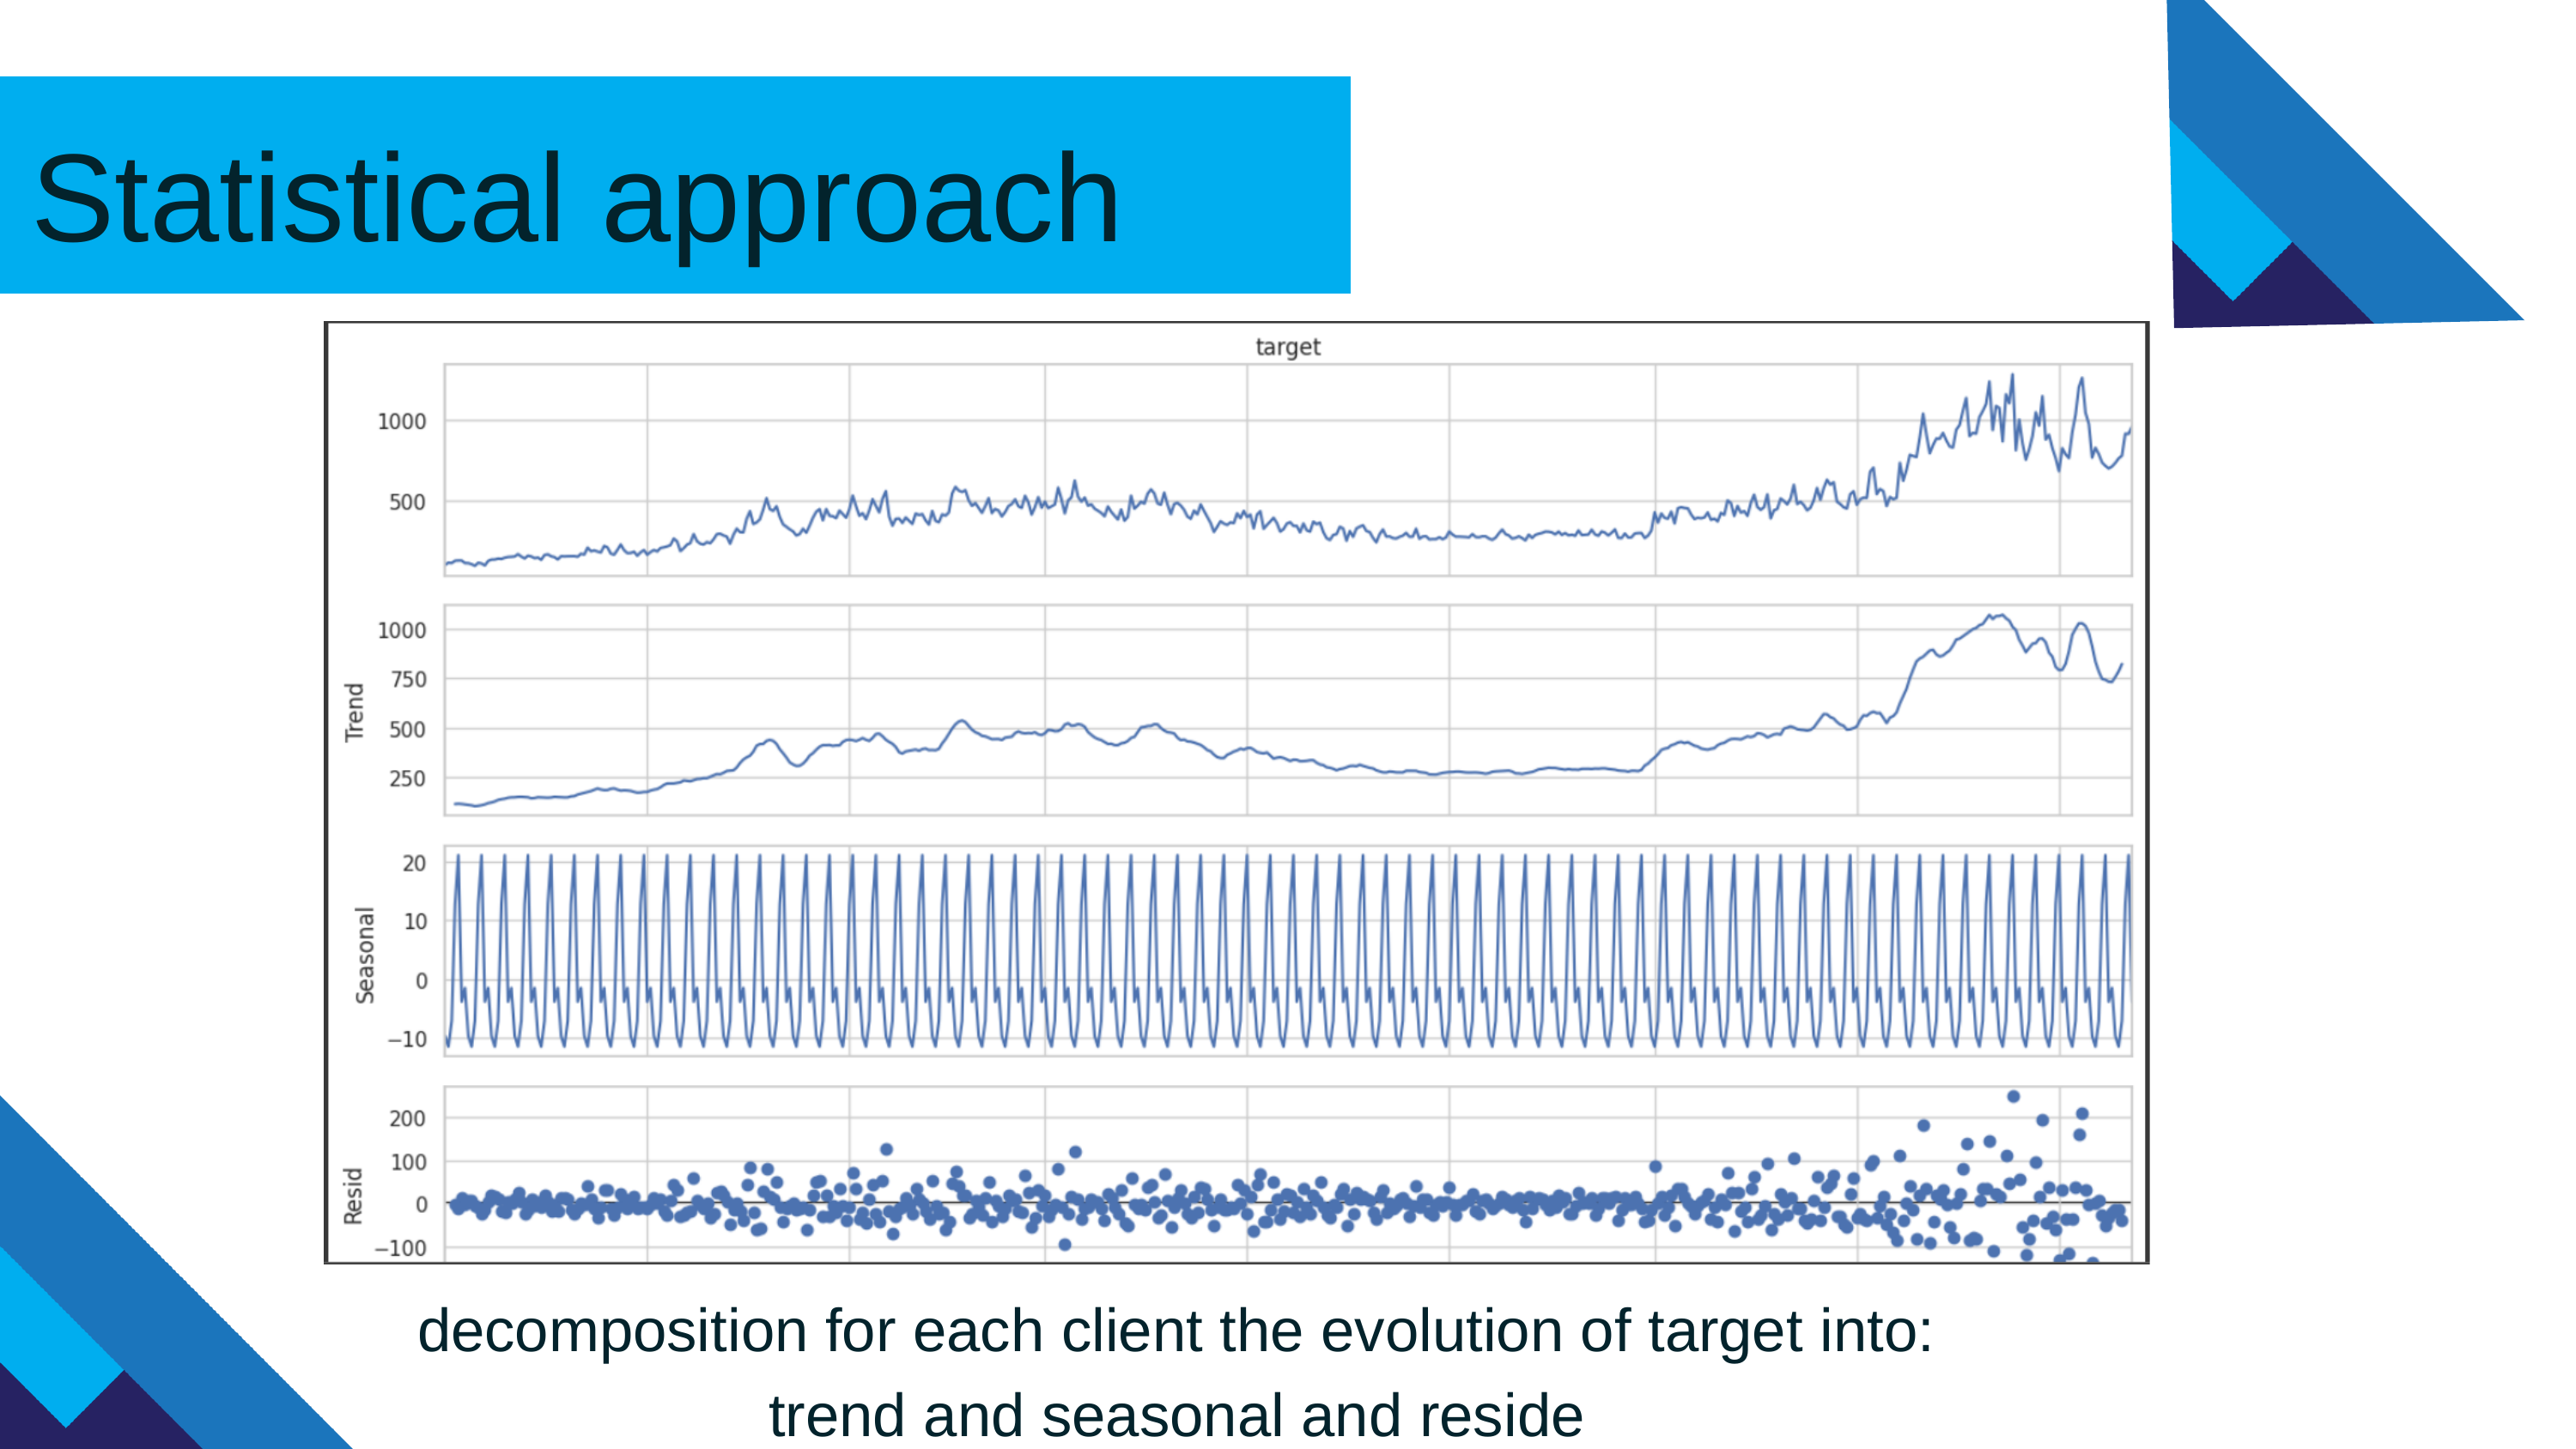

Statistical approach

decomposition for each client the evolution of target into: trend and seasonal and reside